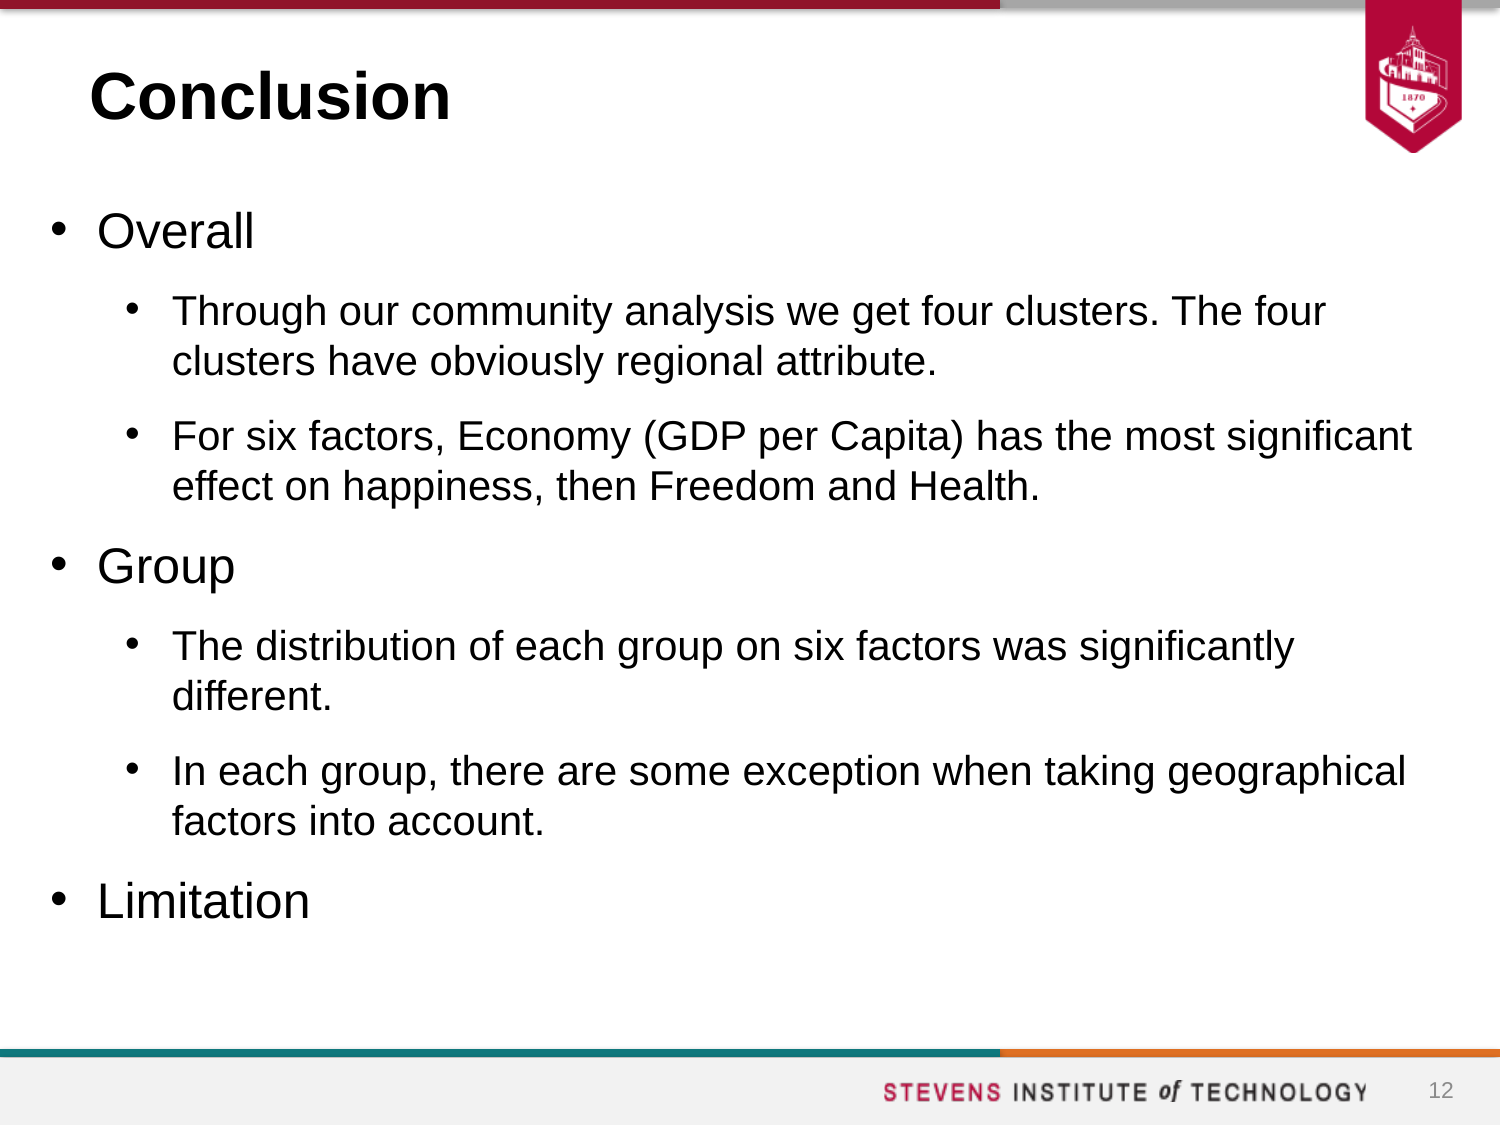

# Conclusion
Overall
Through our community analysis we get four clusters. The four clusters have obviously regional attribute.
For six factors, Economy (GDP per Capita) has the most significant effect on happiness, then Freedom and Health.
Group
The distribution of each group on six factors was significantly different.
In each group, there are some exception when taking geographical factors into account.
Limitation
12